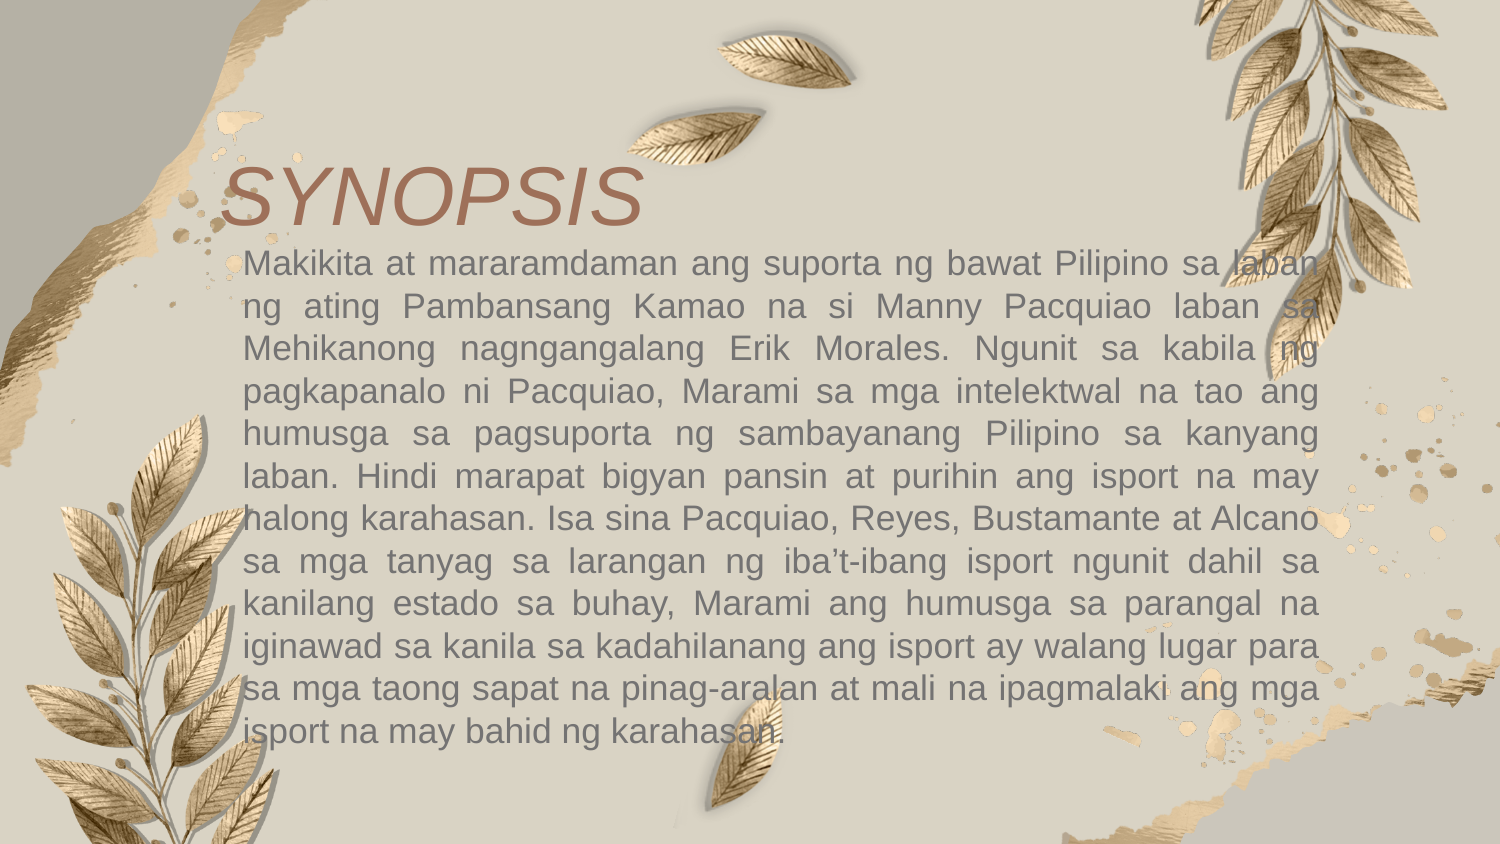

# SYNOPSIS
Makikita at mararamdaman ang suporta ng bawat Pilipino sa laban ng ating Pambansang Kamao na si Manny Pacquiao laban sa Mehikanong nagngangalang Erik Morales. Ngunit sa kabila ng pagkapanalo ni Pacquiao, Marami sa mga intelektwal na tao ang humusga sa pagsuporta ng sambayanang Pilipino sa kanyang laban. Hindi marapat bigyan pansin at purihin ang isport na may halong karahasan. Isa sina Pacquiao, Reyes, Bustamante at Alcano sa mga tanyag sa larangan ng iba’t-ibang isport ngunit dahil sa kanilang estado sa buhay, Marami ang humusga sa parangal na iginawad sa kanila sa kadahilanang ang isport ay walang lugar para sa mga taong sapat na pinag-aralan at mali na ipagmalaki ang mga isport na may bahid ng karahasan.